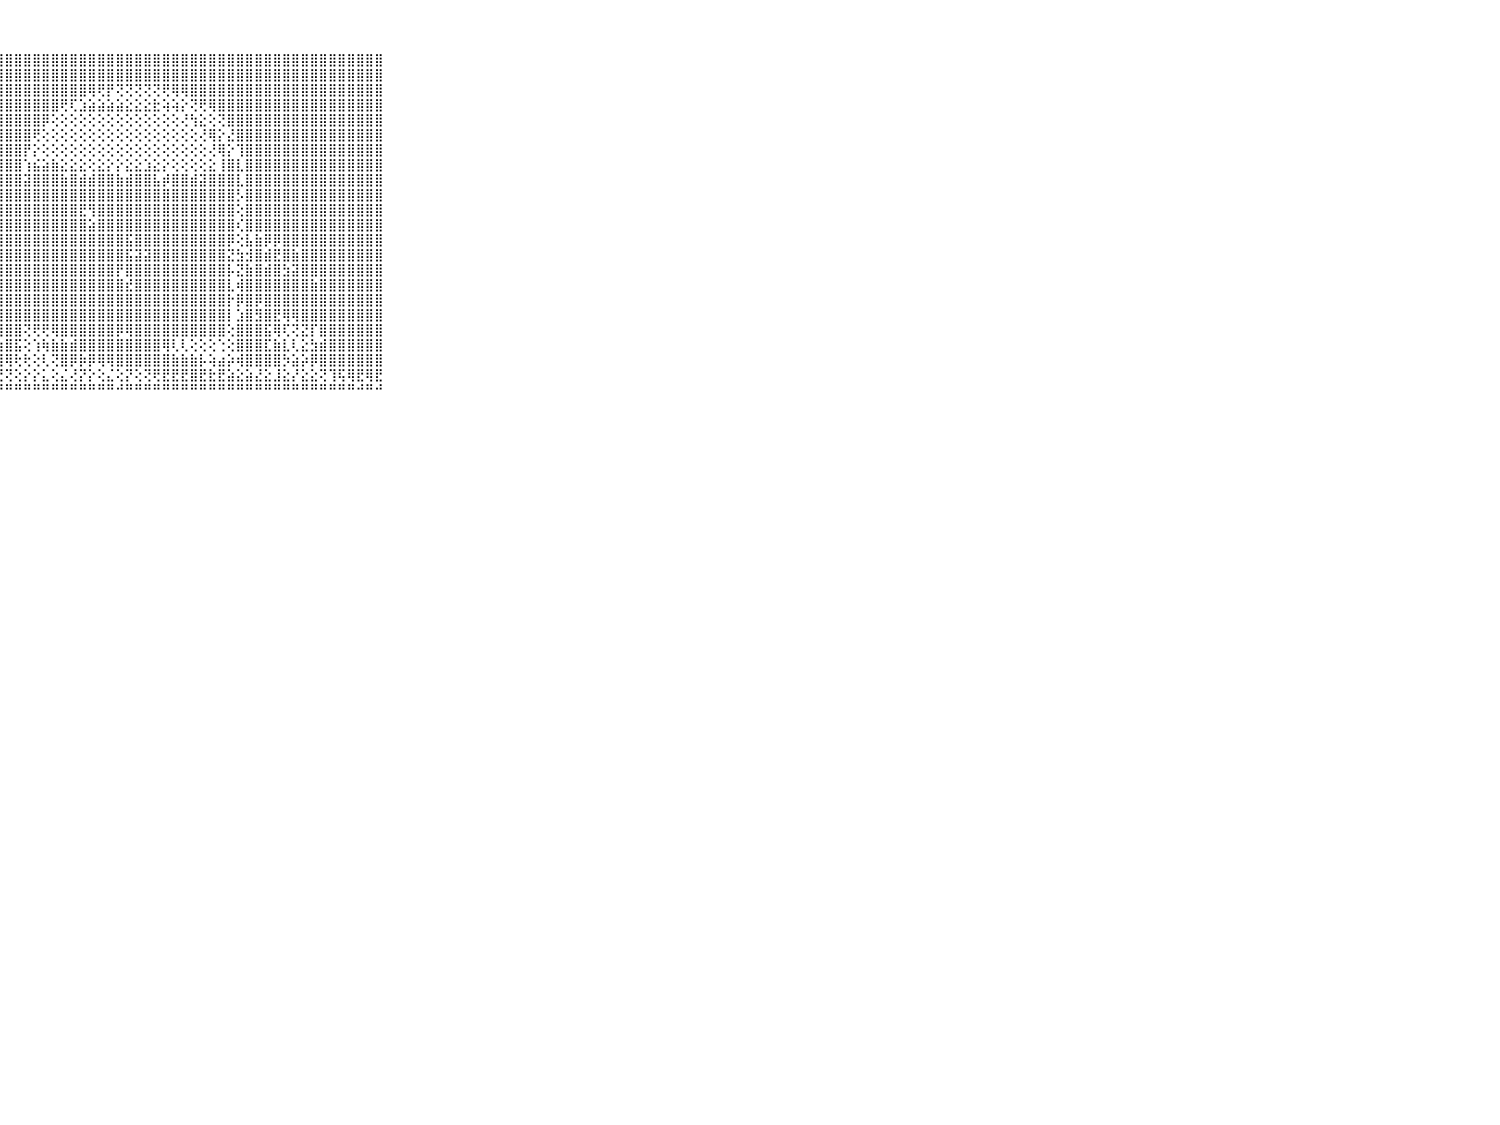

⠀⠀⠀⠀⠀⠀⠀⠀⠀⠀⠀⢸⣿⣿⣿⣿⣿⣿⣿⣿⣿⣿⣿⣿⣿⣿⣿⣿⣿⣿⣿⣿⣿⣿⣿⣿⣿⣿⣿⣿⣿⣿⣿⣿⣿⣿⣿⣿⣿⣿⣿⣿⣿⣿⣿⣿⣿⣿⣿⣿⣿⣿⣿⣿⣿⣿⣿⣿⣿⠀⠀⠀⠀⠀⠀⠀⠀⠀⠀⠀⠀
⠀⠀⠀⠀⠀⠀⠀⠀⠀⠀⠀⢸⣿⣿⣿⣿⣿⣿⣿⣿⣿⣿⣿⣿⣿⣿⣿⣿⣿⣿⣿⣿⣿⣿⣿⣿⣿⣿⣿⣿⣿⣿⣿⣿⣿⣿⣿⣿⣿⣿⣿⣿⣿⣿⣿⣿⣿⣿⣿⣿⣿⣿⣿⣿⣿⣿⣿⣿⣿⠀⠀⠀⠀⠀⠀⠀⠀⠀⠀⠀⠀
⠀⠀⠀⠀⠀⠀⠀⠀⠀⠀⠀⢸⣿⣿⣿⣿⣿⣿⣿⣿⣿⣿⣿⣿⣿⣿⣿⣿⣿⣿⣿⣿⣿⣿⣿⣿⣿⢿⢟⡟⢝⢝⢝⢝⢝⢟⢿⢿⣿⣿⣿⣿⣿⣿⣿⣿⣿⣿⣿⣿⣿⣿⣿⣿⣿⣿⣿⣿⣿⠀⠀⠀⠀⠀⠀⠀⠀⠀⠀⠀⠀
⠀⠀⠀⠀⠀⠀⠀⠀⠀⠀⠀⢸⣿⣿⣿⣿⣿⣿⣿⣿⣿⣿⣿⣿⣿⣿⣿⣿⣿⣿⣿⣿⣿⣿⢟⢏⣱⣵⣵⣵⣵⣕⣕⣕⣗⢵⢵⡕⢝⢟⢿⣿⣿⣿⣿⣿⣿⣿⣿⣿⣿⣿⣿⣿⣿⣿⣿⣿⣿⠀⠀⠀⠀⠀⠀⠀⠀⠀⠀⠀⠀
⠀⠀⠀⠀⠀⠀⠀⠀⠀⠀⠀⢸⣿⣿⣿⣿⣿⣿⣿⣿⣿⣿⣿⣿⣿⣿⣿⣿⣿⣿⣿⣿⡿⢕⢕⢕⢕⢕⢕⢕⢕⢕⢕⢕⢕⢕⢕⢜⢳⣕⢕⢝⣿⣿⣿⣿⣿⣿⣿⣿⣿⣿⣿⣿⣿⣿⣿⣿⣿⠀⠀⠀⠀⠀⠀⠀⠀⠀⠀⠀⠀
⠀⠀⠀⠀⠀⠀⠀⠀⠀⠀⠀⢸⣿⣿⣿⣿⣿⣿⣿⣿⣿⣿⣿⣿⣿⣿⣿⣿⣿⣿⣿⢟⢕⢕⢕⢕⢕⢕⢕⢕⢕⢕⢕⢕⢕⢕⢕⢕⢕⢜⢿⡕⣜⣿⣿⣿⣿⣿⣿⣿⣿⣿⣿⣿⣿⣿⣿⣿⣿⠀⠀⠀⠀⠀⠀⠀⠀⠀⠀⠀⠀
⠀⠀⠀⠀⠀⠀⠀⠀⠀⠀⠀⢸⣿⣿⣿⣿⣿⣿⣿⣿⣿⣿⣿⣿⣿⣿⣿⣿⣿⣿⡟⡕⢕⢕⢕⢕⢕⢕⢕⢕⢕⢕⢕⢕⢕⢕⢕⢕⢕⢕⢜⢿⡕⢹⣿⣿⣿⣿⣿⣿⣿⣿⣿⣿⣿⣿⣿⣿⣿⠀⠀⠀⠀⠀⠀⠀⠀⠀⠀⠀⠀
⠀⠀⠀⠀⠀⠀⠀⠀⠀⠀⠀⢸⣿⣿⣿⣿⣿⣿⣿⣿⣿⣿⣿⣿⣿⣿⣿⣿⣿⣿⢱⣮⣵⣷⣕⣕⣕⢕⣕⡕⡕⣕⣕⣱⣕⡕⢕⢕⢕⢕⣕⢸⣿⣇⣿⣿⣿⣿⣿⣿⣿⣿⣿⣿⣿⣿⣿⣿⣿⠀⠀⠀⠀⠀⠀⠀⠀⠀⠀⠀⠀
⠀⠀⠀⠀⠀⠀⠀⠀⠀⠀⠀⢸⣿⣿⣿⣿⣿⣿⣿⣿⣿⣿⣿⣿⣿⣿⣿⣿⣿⣿⣽⣿⣿⣿⣷⣿⣾⣾⣿⣿⣷⣾⣿⣿⣧⡾⣿⣿⣾⣽⣿⣿⣿⣇⣿⣿⣿⣿⣿⣿⣿⣿⣿⣿⣿⣿⣿⣿⣿⠀⠀⠀⠀⠀⠀⠀⠀⠀⠀⠀⠀
⠀⠀⠀⠀⠀⠀⠀⠀⠀⠀⠀⢸⣿⣿⣿⣿⣿⣿⣿⣿⣿⣿⣿⣿⣿⣿⣿⣿⣿⣿⣿⣿⣿⣿⣿⣿⣿⣿⣿⣿⣿⣿⣿⣿⣿⣿⣿⣿⣿⣿⣿⣿⣿⡣⣿⣿⣿⣿⣿⣿⣿⣿⣿⣿⣿⣿⣿⣿⣿⠀⠀⠀⠀⠀⠀⠀⠀⠀⠀⠀⠀
⠀⠀⠀⠀⠀⠀⠀⠀⠀⠀⠀⢸⣿⣿⣿⣿⣿⣿⣿⣿⣿⣿⣿⣿⣿⣿⣿⣿⣿⣿⣿⣿⣿⣿⣿⣿⣟⢻⣿⣿⣿⣿⣿⣿⣿⣿⣿⣿⣿⣿⣿⣿⣿⢕⣿⣿⣿⣿⣿⣿⣿⣿⣿⣿⣿⣿⣿⣿⣿⠀⠀⠀⠀⠀⠀⠀⠀⠀⠀⠀⠀
⠀⠀⠀⠀⠀⠀⠀⠀⠀⠀⠀⢸⣿⣿⣿⣿⣿⣿⣿⣿⣿⣿⣿⣿⣿⣿⣿⣿⣿⣿⣿⣿⣿⣿⣿⣿⣿⣵⣿⣿⣿⣿⣿⣿⣿⣿⣿⣿⣿⣿⣿⣿⣿⢎⣿⣿⣿⣿⣿⣿⣿⣿⣿⣿⣿⣿⣿⣿⣿⠀⠀⠀⠀⠀⠀⠀⠀⠀⠀⠀⠀
⠀⠀⠀⠀⠀⠀⠀⠀⠀⠀⠀⢸⣿⣿⣿⣿⣿⣿⣿⣿⣿⣿⣿⣿⣿⣿⣿⣿⣿⣿⣿⣿⣿⣿⣿⣿⣿⣿⣿⣿⣿⣯⣿⣿⣿⣿⣿⣿⣿⣿⣿⣿⡿⢕⣧⣷⡿⡿⣿⣿⣿⣿⣿⣿⣿⣿⣿⣿⣿⠀⠀⠀⠀⠀⠀⠀⠀⠀⠀⠀⠀
⠀⠀⠀⠀⠀⠀⠀⠀⠀⠀⠀⢸⣿⣿⣿⣿⣿⣿⣿⣿⣿⣿⣿⣿⣿⣿⣿⣿⣿⣿⣿⣿⣿⣿⣿⣿⣿⣿⣿⣿⣿⣯⣽⣽⣿⣿⣿⣿⣿⣿⣿⣿⣝⣳⣺⣿⣾⣟⣿⣷⣿⣿⣿⣿⣿⣿⣿⣿⣿⠀⠀⠀⠀⠀⠀⠀⠀⠀⠀⠀⠀
⠀⠀⠀⠀⠀⠀⠀⠀⠀⠀⠀⢸⣿⣿⣿⣻⣿⣿⣿⣿⣿⣿⣿⣿⣿⣿⣿⣿⣿⣿⣿⣿⣿⣿⣿⣿⣿⣿⣿⣿⡟⣿⣿⣿⣿⣿⣿⣿⣿⣿⣿⣿⡧⣝⣷⣿⣾⣿⣳⣽⣿⣿⣿⣿⣿⣿⣿⣿⣿⠀⠀⠀⠀⠀⠀⠀⠀⠀⠀⠀⠀
⠀⠀⠀⠀⠀⠀⠀⠀⠀⠀⠀⢸⣿⣿⣿⣿⣿⣿⣿⣿⣿⣿⣿⣿⣿⣿⣿⣿⣿⣿⣿⣿⣿⣿⣿⣿⣿⣿⣿⣿⣿⣞⣿⣿⣿⣿⣿⣿⣿⣿⣿⣿⣇⢾⣿⣿⣿⣿⣿⣿⣿⣷⣿⣿⣿⣿⣿⣿⣿⠀⠀⠀⠀⠀⠀⠀⠀⠀⠀⠀⠀
⠀⠀⠀⠀⠀⠀⠀⠀⠀⠀⠀⢸⣿⣿⣿⣿⣿⣿⣿⣿⣿⣿⣿⣿⣿⣿⣿⣿⣿⣿⣿⣿⣿⣿⣿⣿⣿⣿⣿⣿⣿⣿⣿⣿⣿⣿⣿⣿⣿⣿⣿⣿⡗⡿⣿⡿⣿⣿⣿⣿⣿⣿⣿⣿⣿⣿⣿⣿⣿⠀⠀⠀⠀⠀⠀⠀⠀⠀⠀⠀⠀
⠀⠀⠀⠀⠀⠀⠀⠀⠀⠀⠀⢸⣿⣿⣿⣿⣿⣿⣿⣿⣿⣿⣿⣿⣿⣷⣻⣿⣿⣿⣿⣿⣿⣿⣿⣿⣿⣿⣿⣿⣿⣿⣿⣿⣿⣿⣿⣿⣿⣿⣿⣿⡇⣱⣿⣻⣿⣟⢿⢿⣿⣿⣿⣿⣿⣿⣿⣿⣿⠀⠀⠀⠀⠀⠀⠀⠀⠀⠀⠀⠀
⠀⠀⠀⠀⠀⠀⠀⠀⠀⠀⠀⢸⣿⣿⣿⣻⣿⣿⣿⣿⣿⣿⣿⣿⣿⣿⣿⣿⣿⣿⢝⢟⢟⢿⣿⣿⣿⣿⣿⣿⡿⢿⣿⣿⣿⣿⣿⣿⣿⣿⣿⣿⢕⣿⣿⣿⣯⢿⢏⢝⣝⡏⣿⣿⣿⣿⣿⣿⣿⠀⠀⠀⠀⠀⠀⠀⠀⠀⠀⠀⠀
⠀⠀⠀⠀⠀⠀⠀⠀⠀⠀⠀⢸⣿⣿⣿⣿⣿⣿⡻⣿⣿⣿⣿⣿⢿⢿⡿⣷⣿⣯⢕⢱⢷⣷⣷⣾⣿⣿⣿⣿⣿⣿⣿⣿⣿⢿⢇⢇⢕⢕⢕⢑⢕⣿⣿⣿⣏⣷⣇⢇⣕⣳⣾⣿⣿⣿⣿⣿⣿⠀⠀⠀⠀⠀⠀⠀⠀⠀⠀⠀⠀
⠀⠀⠀⠀⠀⠀⠀⠀⠀⠀⠀⠜⢿⣿⡟⢟⢻⢿⣧⢻⣿⣿⣿⣿⣿⡿⣳⣿⢿⢗⢗⢕⢇⢝⣿⡿⡷⡿⢿⢿⣿⣿⣿⣿⣿⣿⣷⣷⣷⡧⢵⣴⡵⢾⣿⣿⣿⣿⡳⣵⡵⡿⣿⣿⣿⣿⣿⣿⣿⠀⠀⠀⠀⠀⠀⠀⠀⠀⠀⠀⠀
⠀⠀⠀⠀⠀⠀⠀⠀⠀⠀⠀⠀⢑⢅⢕⢕⢗⢕⢜⢕⢜⢝⢝⢜⢜⢕⢝⢝⢝⢕⡕⡕⣅⢕⣌⢜⡝⡕⢕⣌⢕⡝⢕⢝⢟⣟⣟⣟⣿⣟⣗⣟⣵⣕⣵⣜⣕⣸⣕⡜⣕⣕⢝⢹⢯⢿⣟⢿⣟⠀⠀⠀⠀⠀⠀⠀⠀⠀⠀⠀⠀
⠀⠀⠀⠀⠀⠀⠀⠀⠀⠀⠀⠘⠛⠛⠛⠛⠋⠛⠛⠛⠛⠛⠛⠛⠛⠛⠛⠛⠛⠛⠛⠛⠛⠛⠛⠛⠛⠛⠛⠛⠚⠛⠛⠛⠛⠛⠛⠛⠛⠛⠛⠛⠛⠛⠛⠛⠛⠛⠛⠛⠛⠛⠛⠛⠛⠛⠚⠛⠚⠀⠀⠀⠀⠀⠀⠀⠀⠀⠀⠀⠀